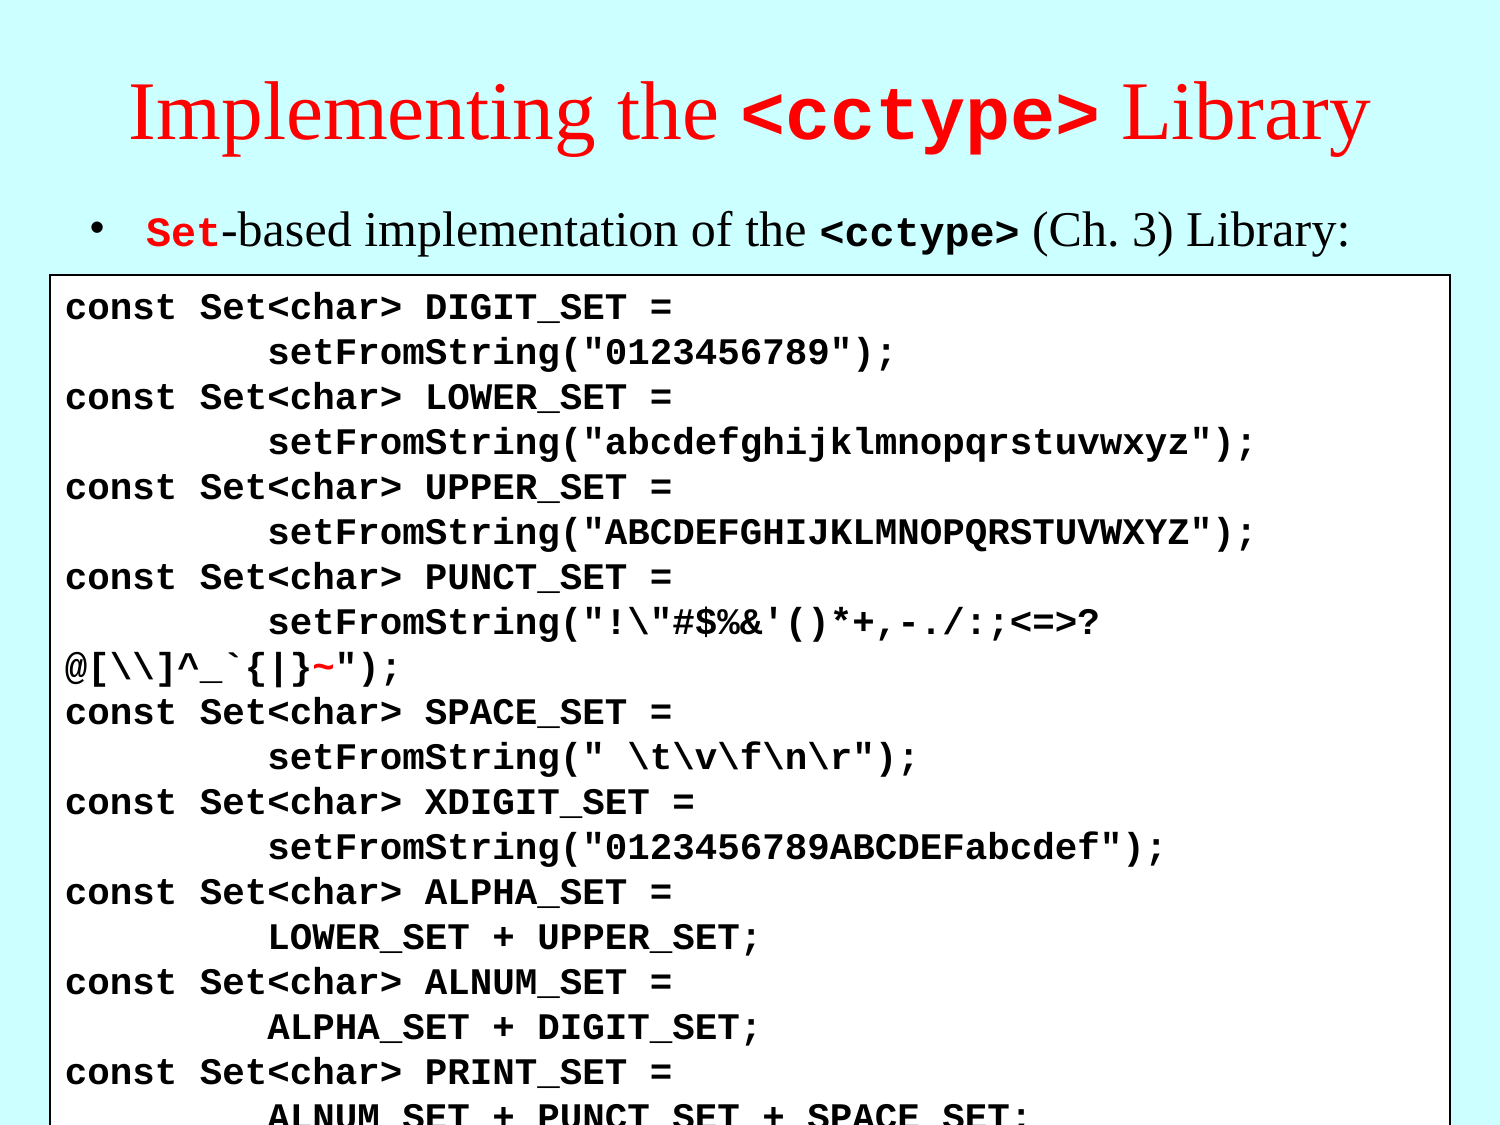

# Implementing the <cctype> Library
Set-based implementation of the <cctype> (Ch. 3) Library:
const Set<char> DIGIT_SET =
         setFromString("0123456789");
const Set<char> LOWER_SET =
         setFromString("abcdefghijklmnopqrstuvwxyz");
const Set<char> UPPER_SET =
         setFromString("ABCDEFGHIJKLMNOPQRSTUVWXYZ");
const Set<char> PUNCT_SET =
         setFromString("!\"#$%&'()*+,-./:;<=>?@[\\]^_`{|}~");
const Set<char> SPACE_SET =
         setFromString(" \t\v\f\n\r");
const Set<char> XDIGIT_SET =
         setFromString("0123456789ABCDEFabcdef");
const Set<char> ALPHA_SET =
         LOWER_SET + UPPER_SET;
const Set<char> ALNUM_SET =
         ALPHA_SET + DIGIT_SET;
const Set<char> PRINT_SET =
         ALNUM_SET + PUNCT_SET + SPACE_SET;